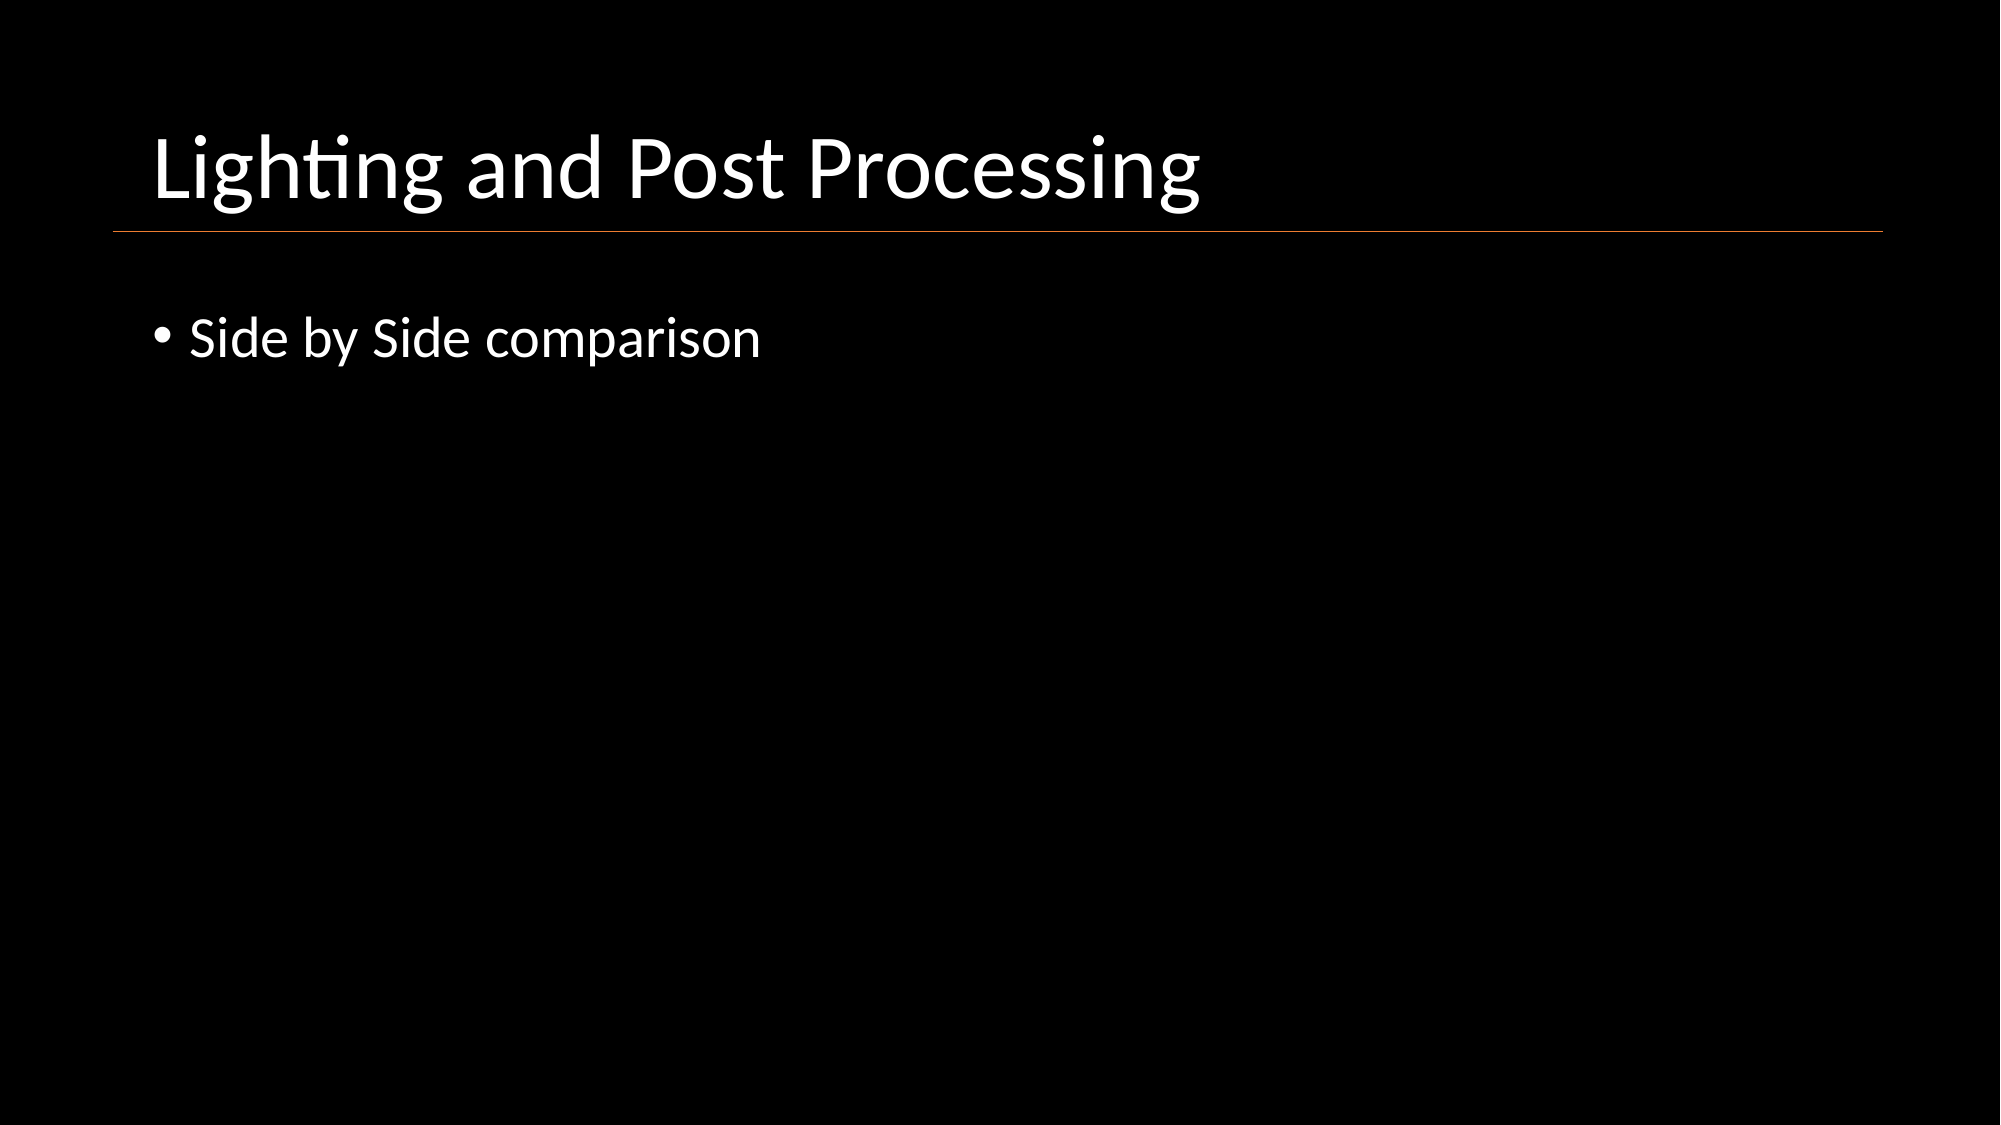

# Lighting and Post Processing
Side by Side comparison